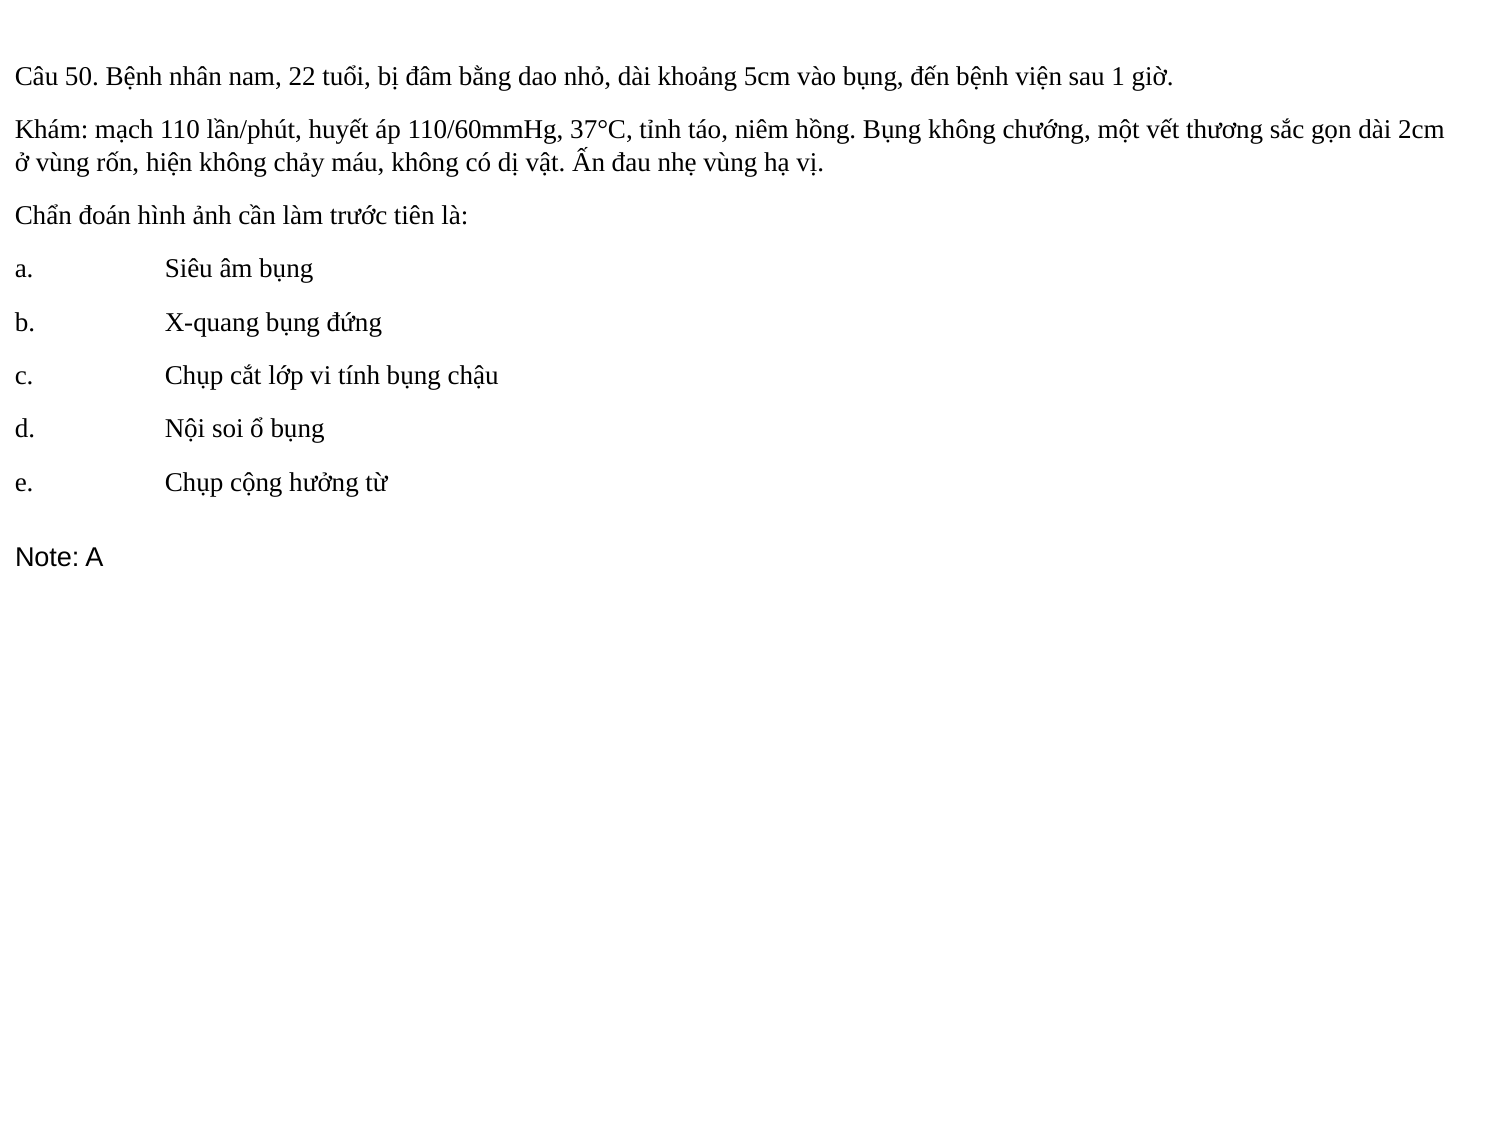

Câu 50. Bệnh nhân nam, 22 tuổi, bị đâm bằng dao nhỏ, dài khoảng 5cm vào bụng, đến bệnh viện sau 1 giờ.
Khám: mạch 110 lần/phút, huyết áp 110/60mmHg, 37°C, tỉnh táo, niêm hồng. Bụng không chướng, một vết thương sắc gọn dài 2cm ở vùng rốn, hiện không chảy máu, không có dị vật. Ấn đau nhẹ vùng hạ vị.
Chẩn đoán hình ảnh cần làm trước tiên là:
a.	Siêu âm bụng
b.	X-quang bụng đứng
c.	Chụp cắt lớp vi tính bụng chậu
d.	Nội soi ổ bụng
e.	Chụp cộng hưởng từ

Note: A